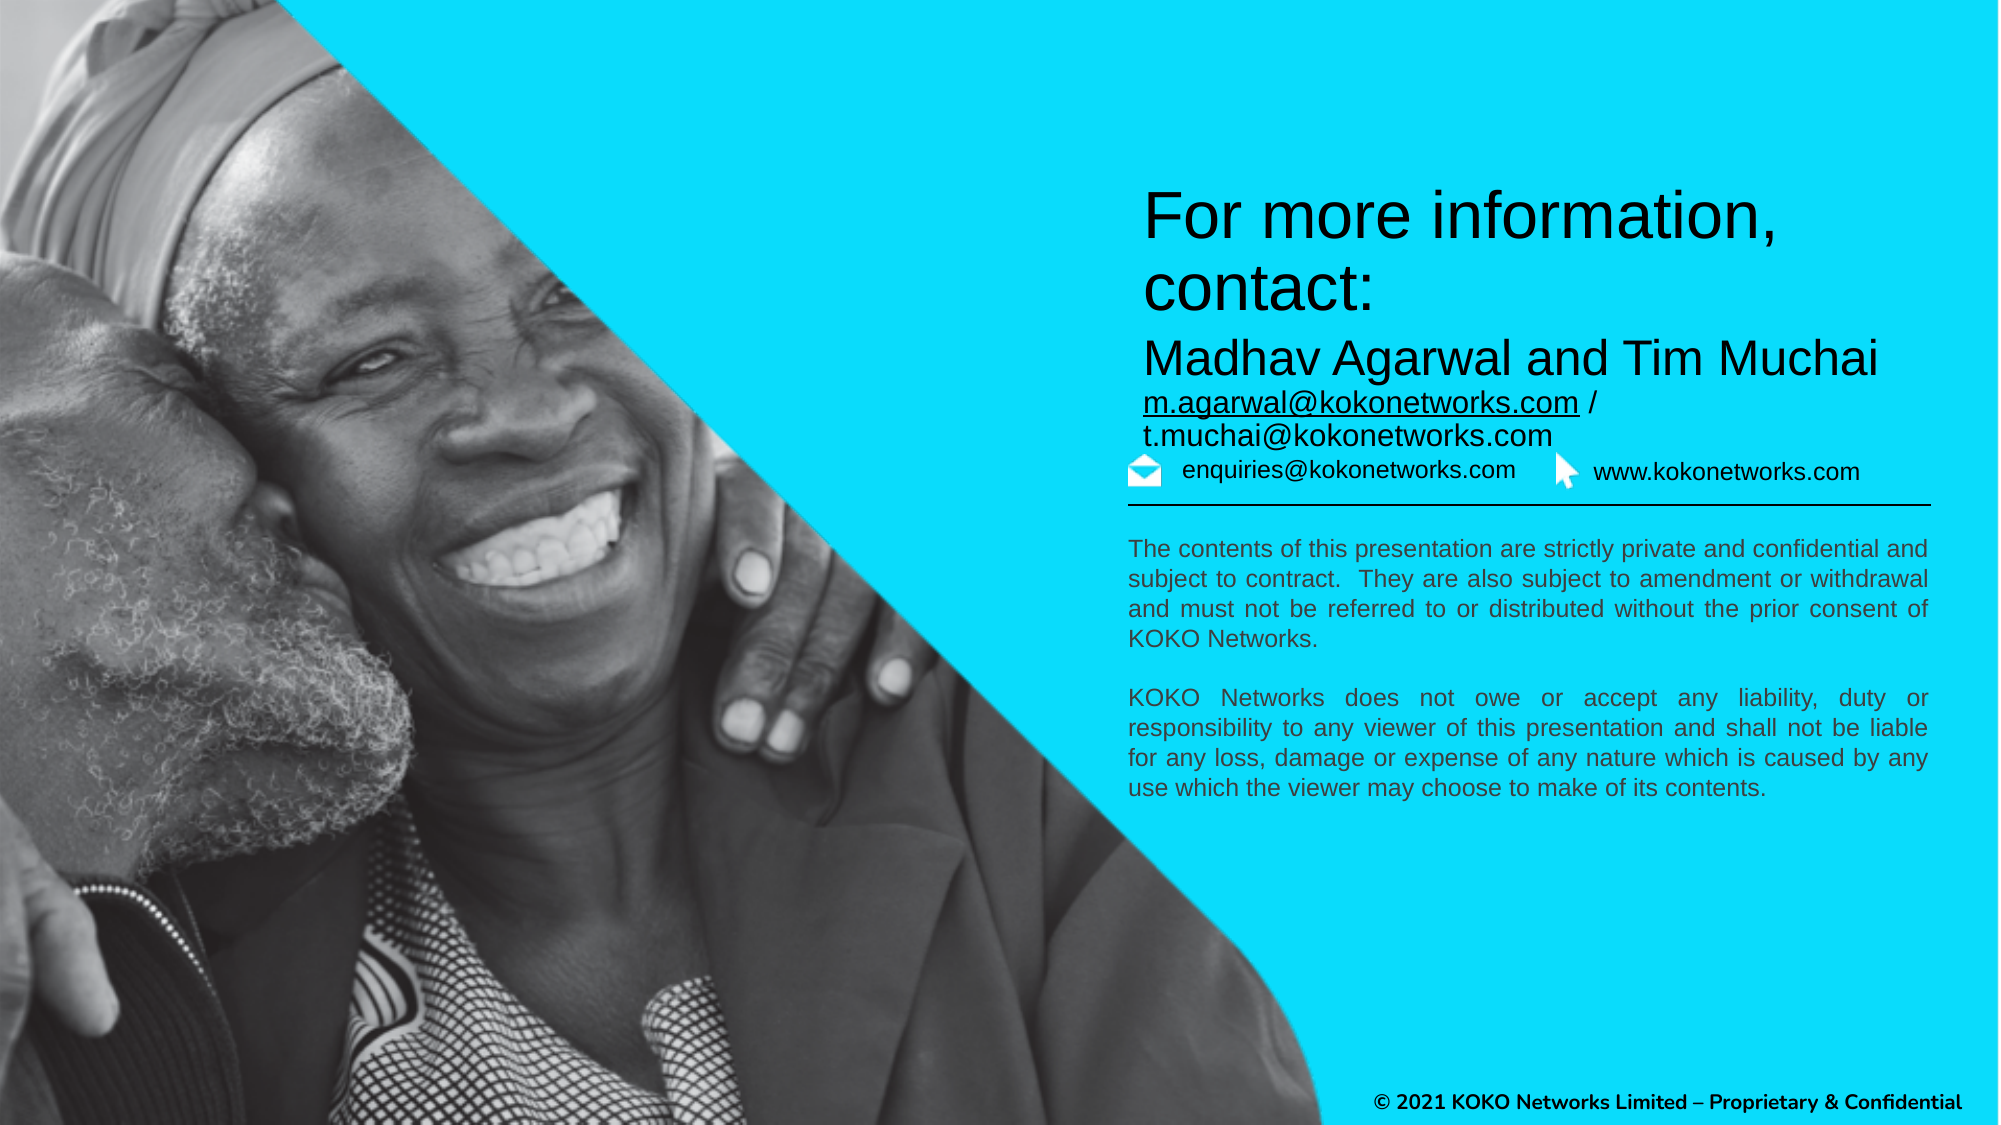

Madhav Agarwal and Tim Muchai
m.agarwal@kokonetworks.com / t.muchai@kokonetworks.com